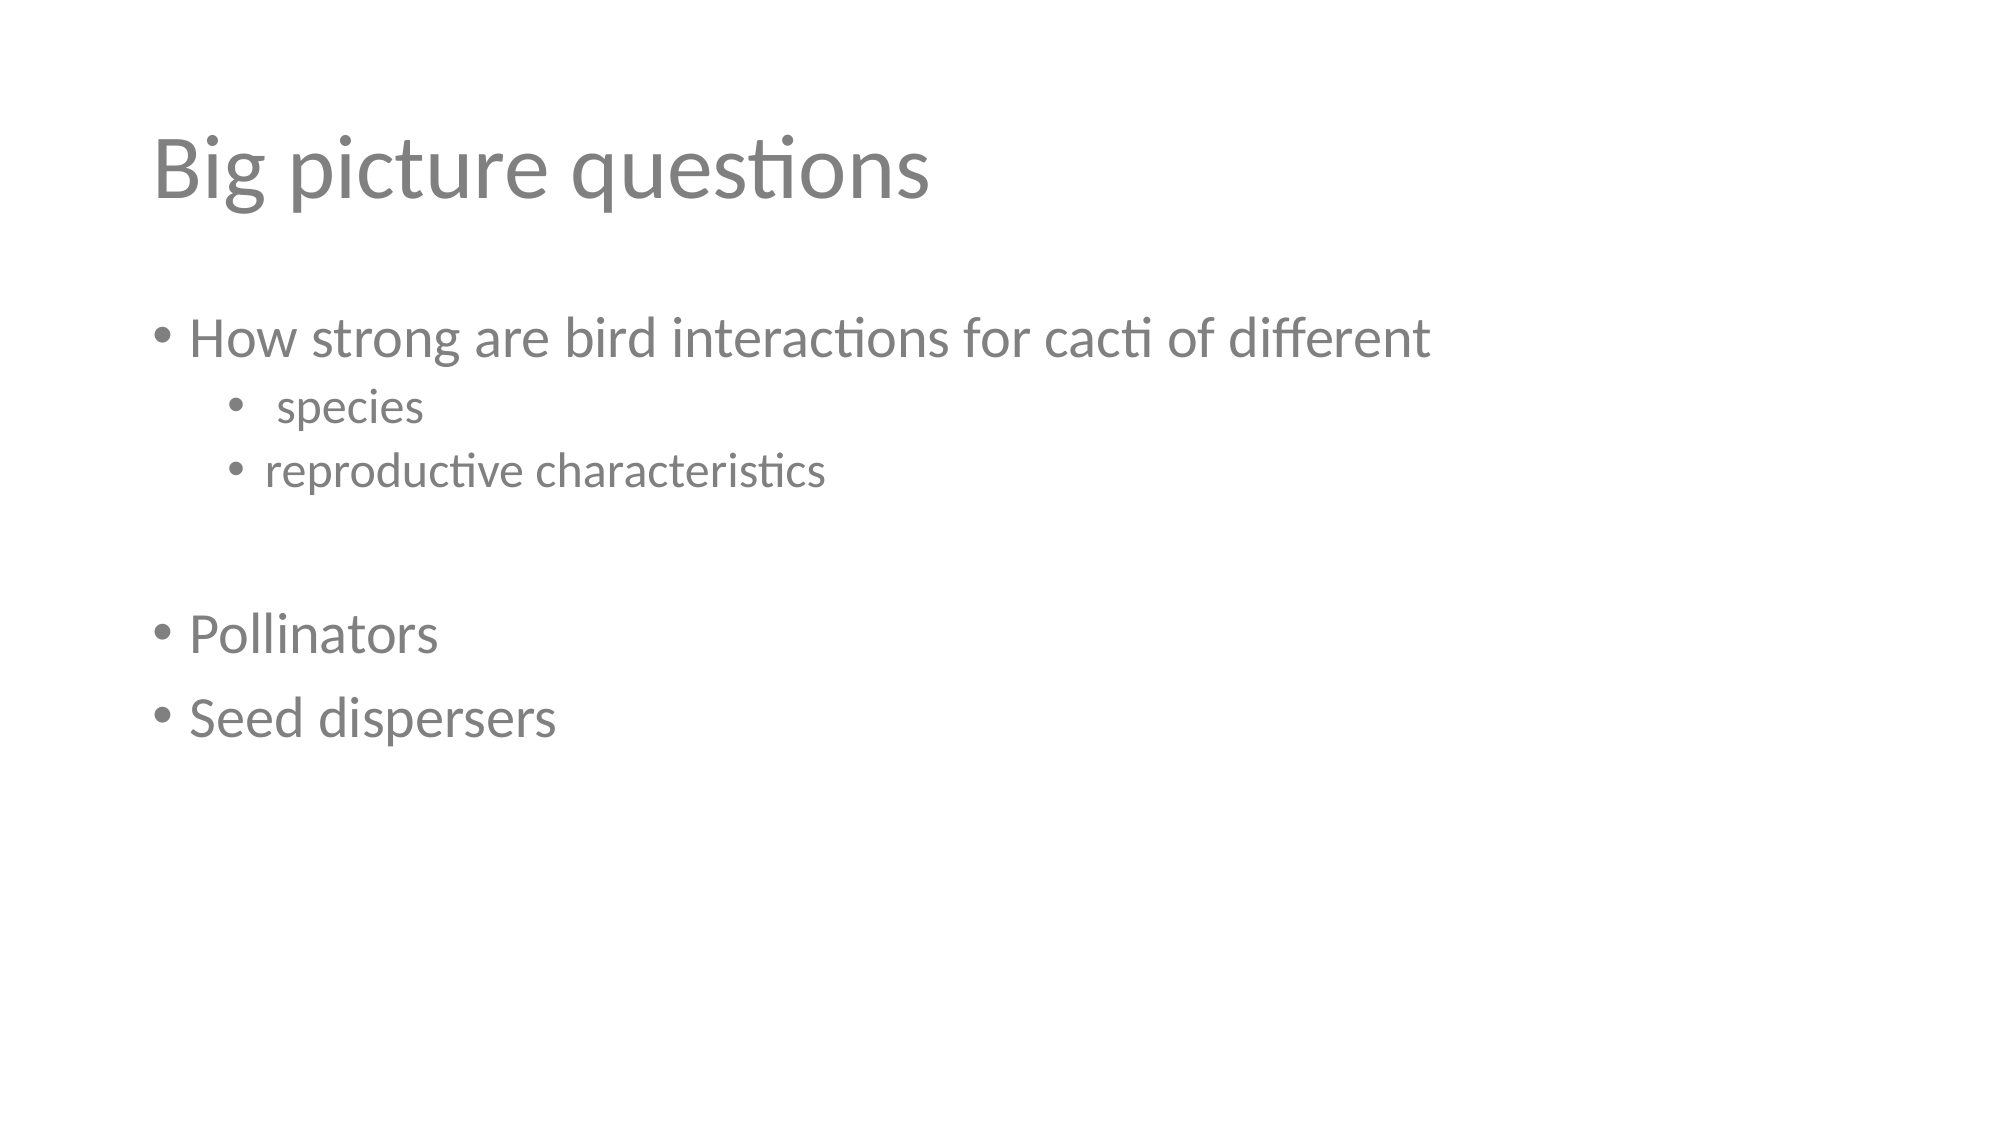

# Big picture questions
How strong are bird interactions for cacti of different
 species
reproductive characteristics

Pollinators
Seed dispersers